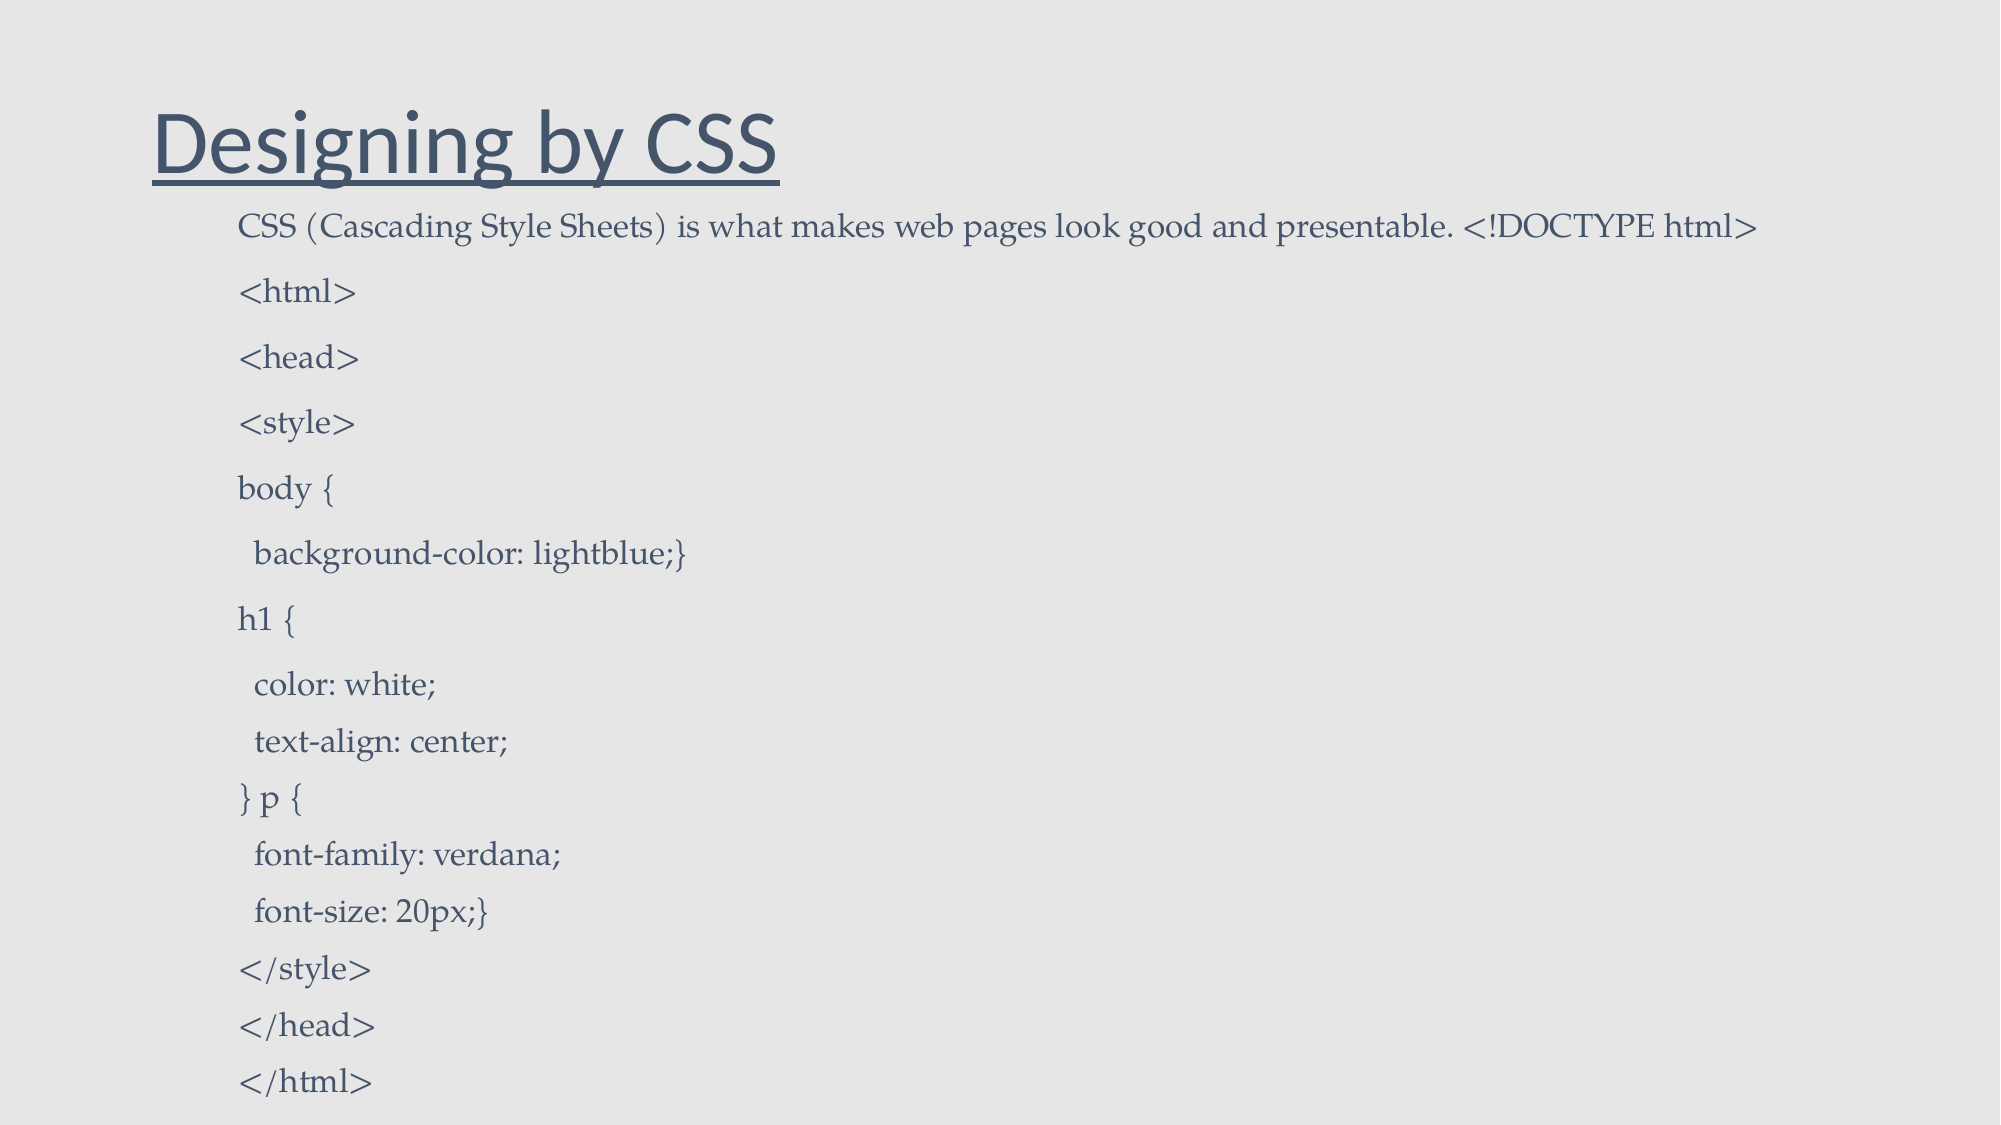

# Designing by CSS
CSS (Cascading Style Sheets) is what makes web pages look good and presentable. <!DOCTYPE html>
<html>
<head>
<style>
body {
  background-color: lightblue;}
h1 {
  color: white;
  text-align: center;
} p {
  font-family: verdana;
  font-size: 20px;}
</style>
</head>
</html>